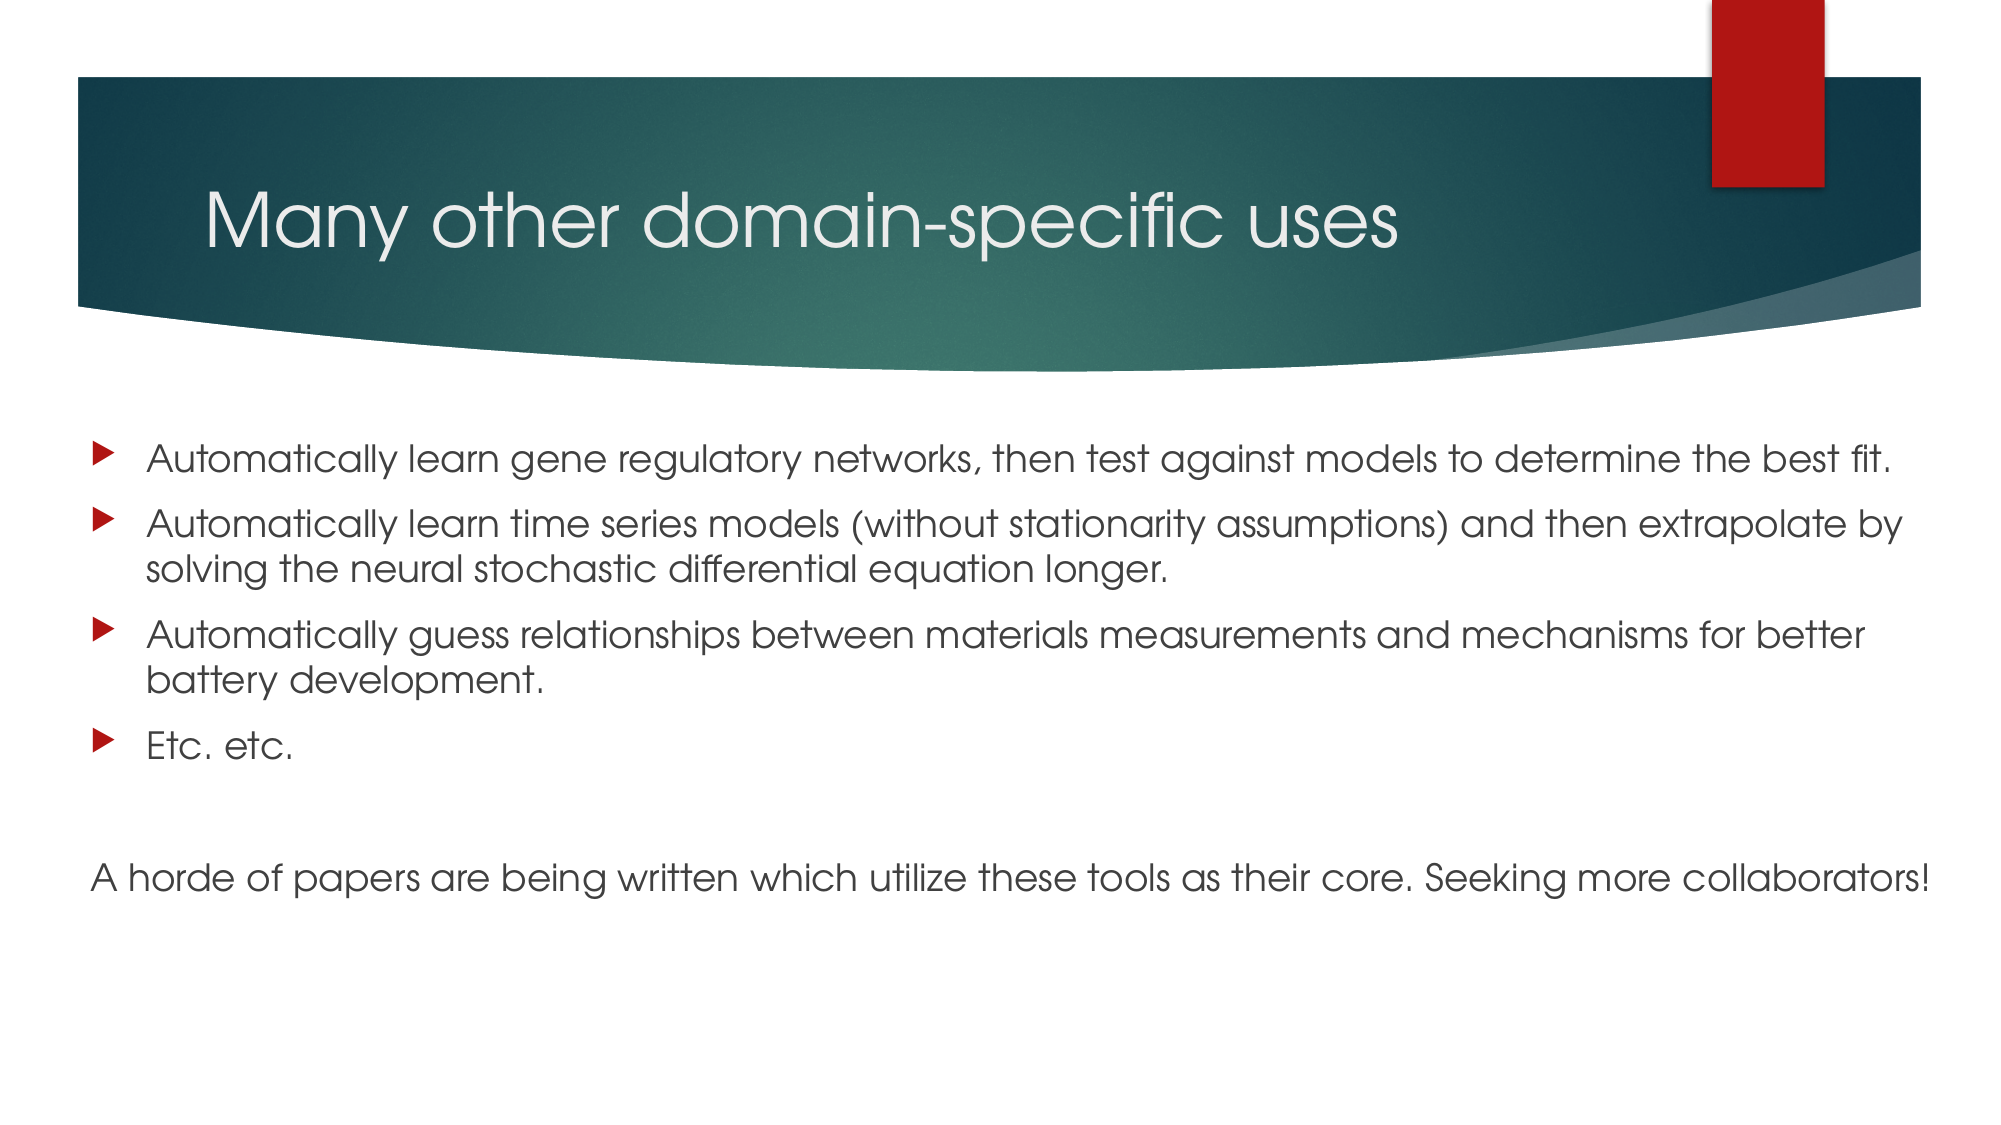

# Many other domain-specific uses
Automatically learn gene regulatory networks, then test against models to determine the best fit.
Automatically learn time series models (without stationarity assumptions) and then extrapolate by solving the neural stochastic differential equation longer.
Automatically guess relationships between materials measurements and mechanisms for better battery development.
Etc. etc.

A horde of papers are being written which utilize these tools as their core. Seeking more collaborators!